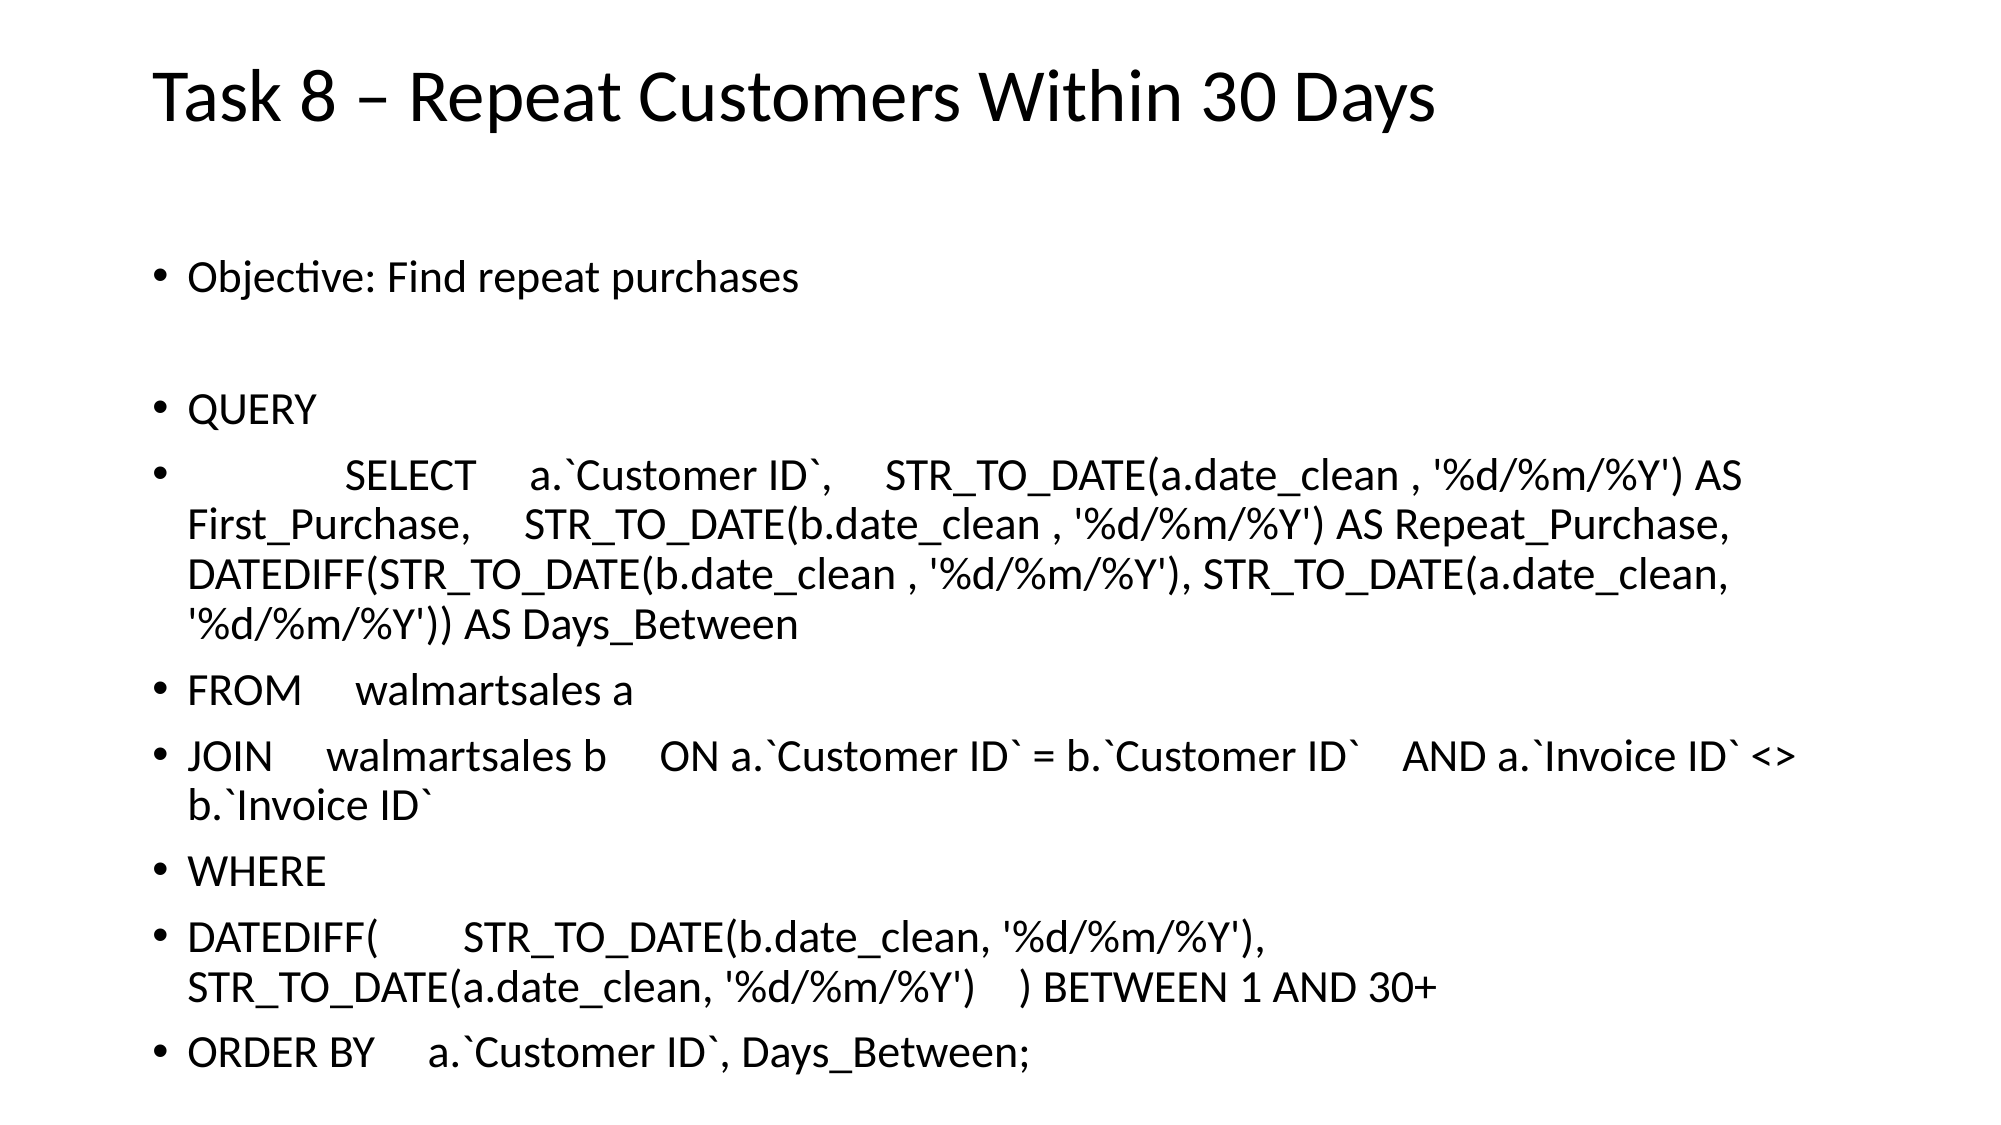

# Task 8 – Repeat Customers Within 30 Days

Objective: Find repeat purchases

QUERY
               SELECT     a.`Customer ID`,     STR_TO_DATE(a.date_clean , '%d/%m/%Y') AS First_Purchase,     STR_TO_DATE(b.date_clean , '%d/%m/%Y') AS Repeat_Purchase,     DATEDIFF(STR_TO_DATE(b.date_clean , '%d/%m/%Y'), STR_TO_DATE(a.date_clean, '%d/%m/%Y')) AS Days_Between
FROM     walmartsales a
JOIN     walmartsales b     ON a.`Customer ID` = b.`Customer ID`    AND a.`Invoice ID` <> b.`Invoice ID`
WHERE
DATEDIFF(        STR_TO_DATE(b.date_clean, '%d/%m/%Y'),         STR_TO_DATE(a.date_clean, '%d/%m/%Y')    ) BETWEEN 1 AND 30+
ORDER BY     a.`Customer ID`, Days_Between;